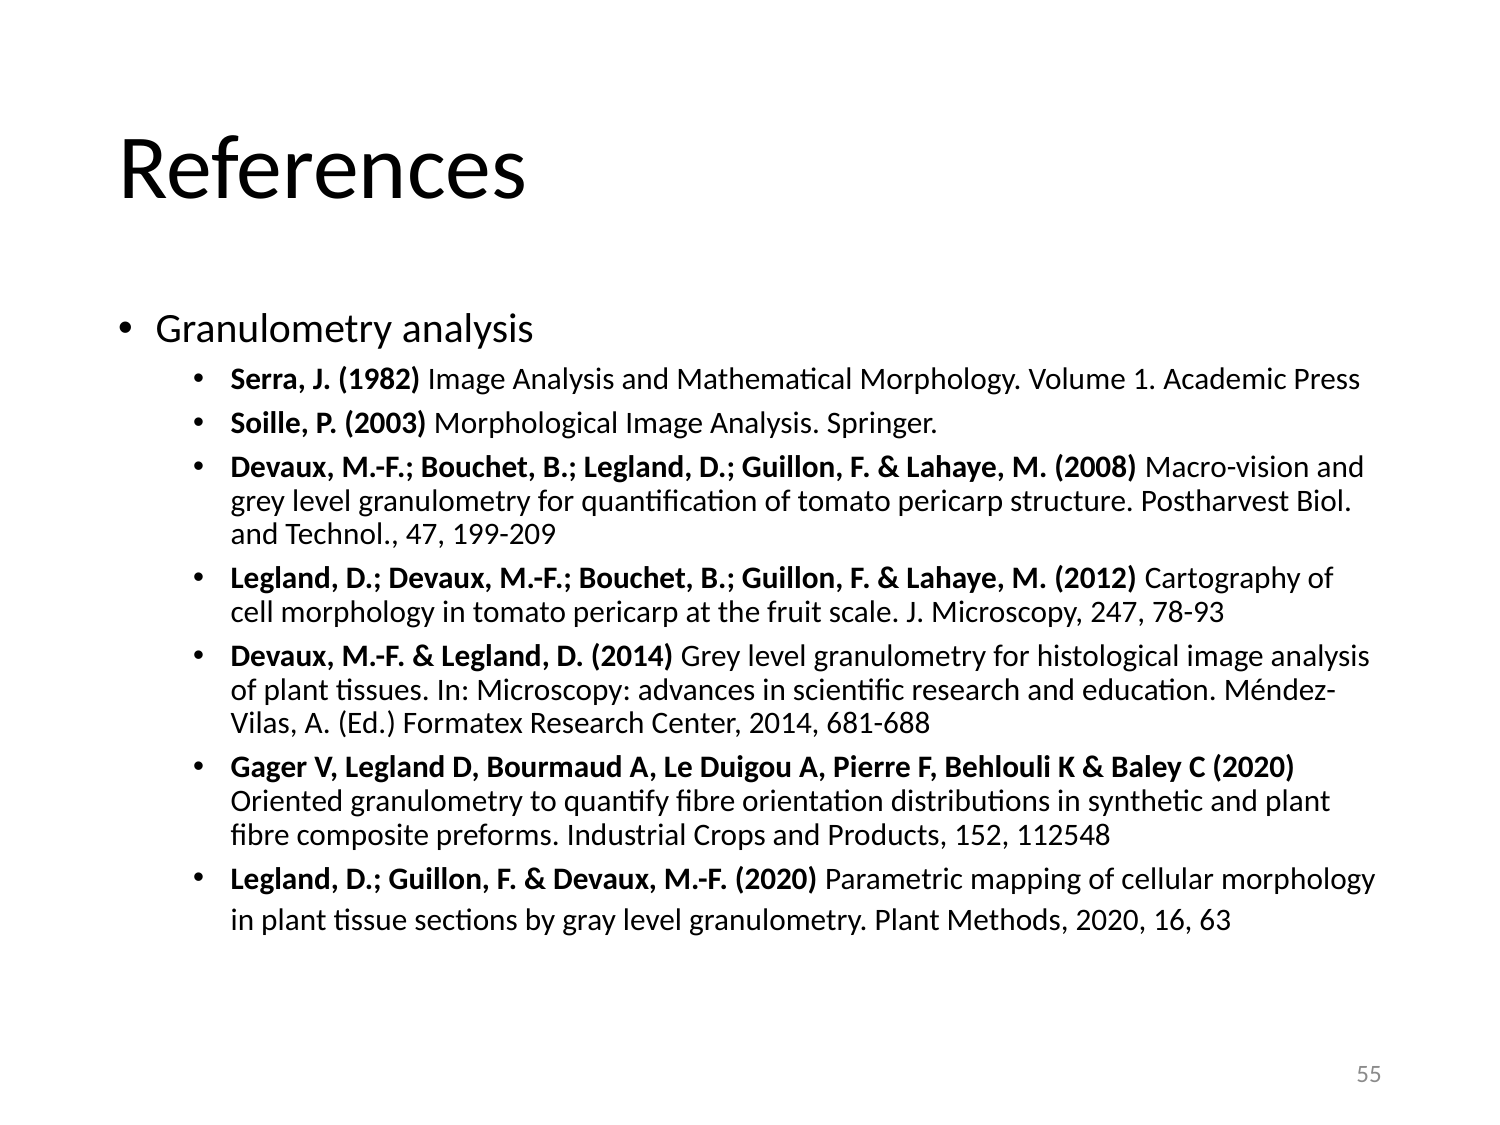

# References
Granulometry analysis
Serra, J. (1982) Image Analysis and Mathematical Morphology. Volume 1. Academic Press
Soille, P. (2003) Morphological Image Analysis. Springer.
Devaux, M.-F.; Bouchet, B.; Legland, D.; Guillon, F. & Lahaye, M. (2008) Macro-vision and grey level granulometry for quantification of tomato pericarp structure. Postharvest Biol. and Technol., 47, 199-209
Legland, D.; Devaux, M.-F.; Bouchet, B.; Guillon, F. & Lahaye, M. (2012) Cartography of cell morphology in tomato pericarp at the fruit scale. J. Microscopy, 247, 78-93
Devaux, M.-F. & Legland, D. (2014) Grey level granulometry for histological image analysis of plant tissues. In: Microscopy: advances in scientific research and education. Méndez-Vilas, A. (Ed.) Formatex Research Center, 2014, 681-688
Gager V, Legland D, Bourmaud A, Le Duigou A, Pierre F, Behlouli K & Baley C (2020) Oriented granulometry to quantify fibre orientation distributions in synthetic and plant fibre composite preforms. Industrial Crops and Products, 152, 112548
Legland, D.; Guillon, F. & Devaux, M.-F. (2020) Parametric mapping of cellular morphology in plant tissue sections by gray level granulometry. Plant Methods, 2020, 16, 63

55